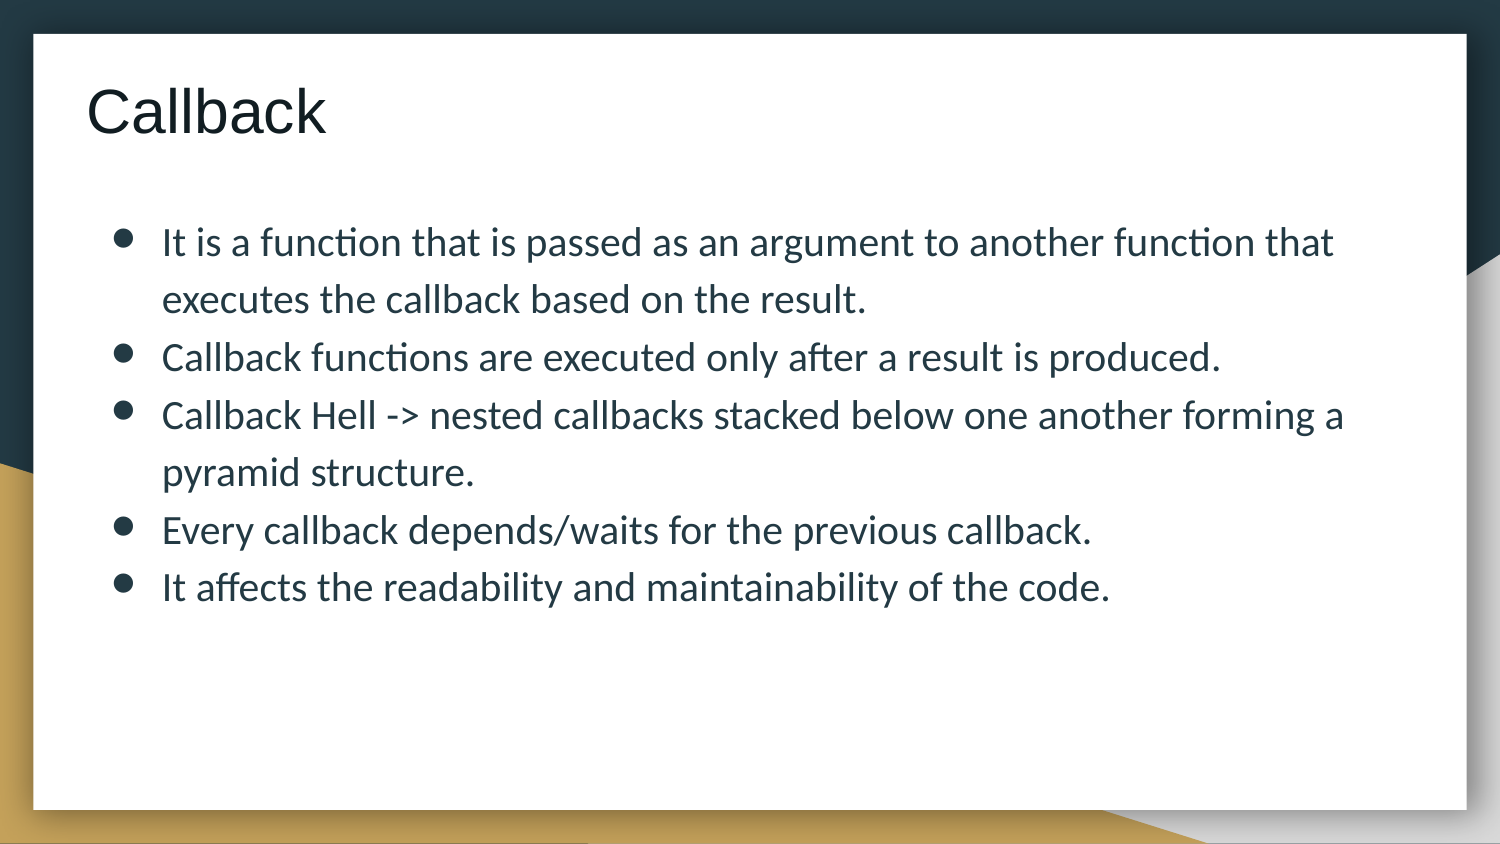

# Callback
It is a function that is passed as an argument to another function that executes the callback based on the result.
Callback functions are executed only after a result is produced.
Callback Hell -> nested callbacks stacked below one another forming a pyramid structure.
Every callback depends/waits for the previous callback.
It affects the readability and maintainability of the code.